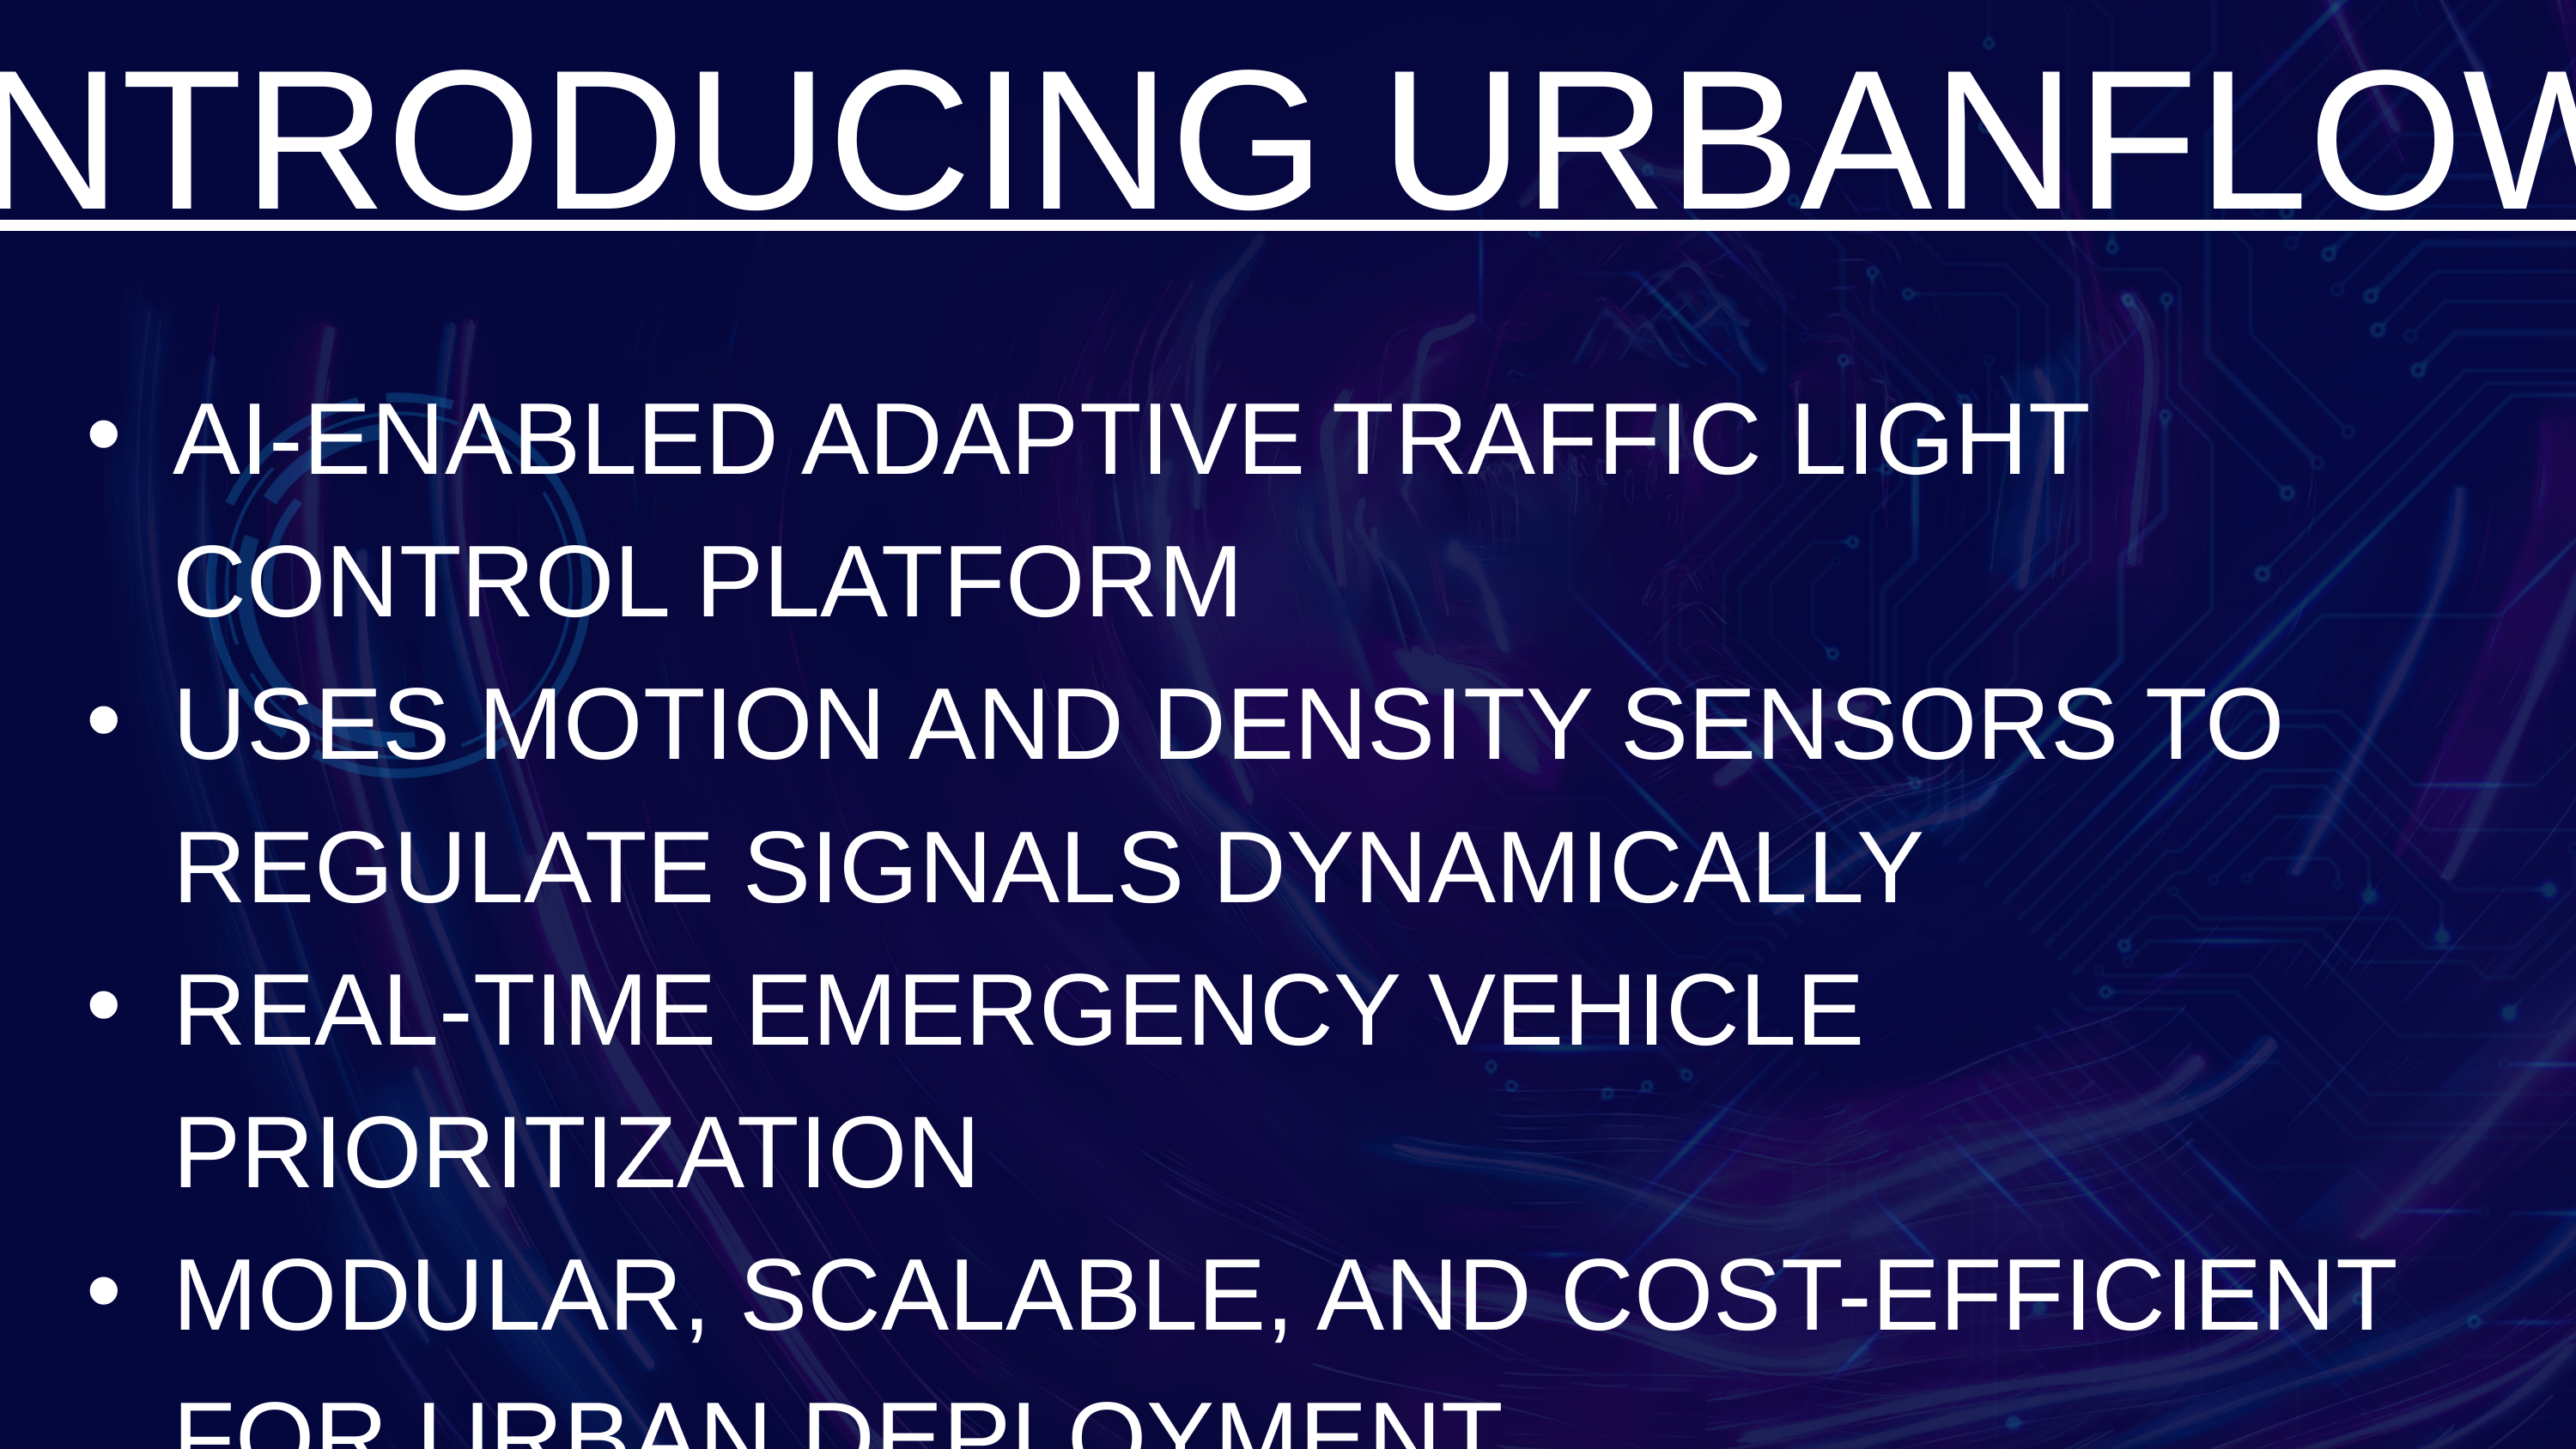

INTRODUCING URBANFLOW
AI-ENABLED ADAPTIVE TRAFFIC LIGHT CONTROL PLATFORM
USES MOTION AND DENSITY SENSORS TO REGULATE SIGNALS DYNAMICALLY
REAL-TIME EMERGENCY VEHICLE PRIORITIZATION
MODULAR, SCALABLE, AND COST-EFFICIENT FOR URBAN DEPLOYMENT